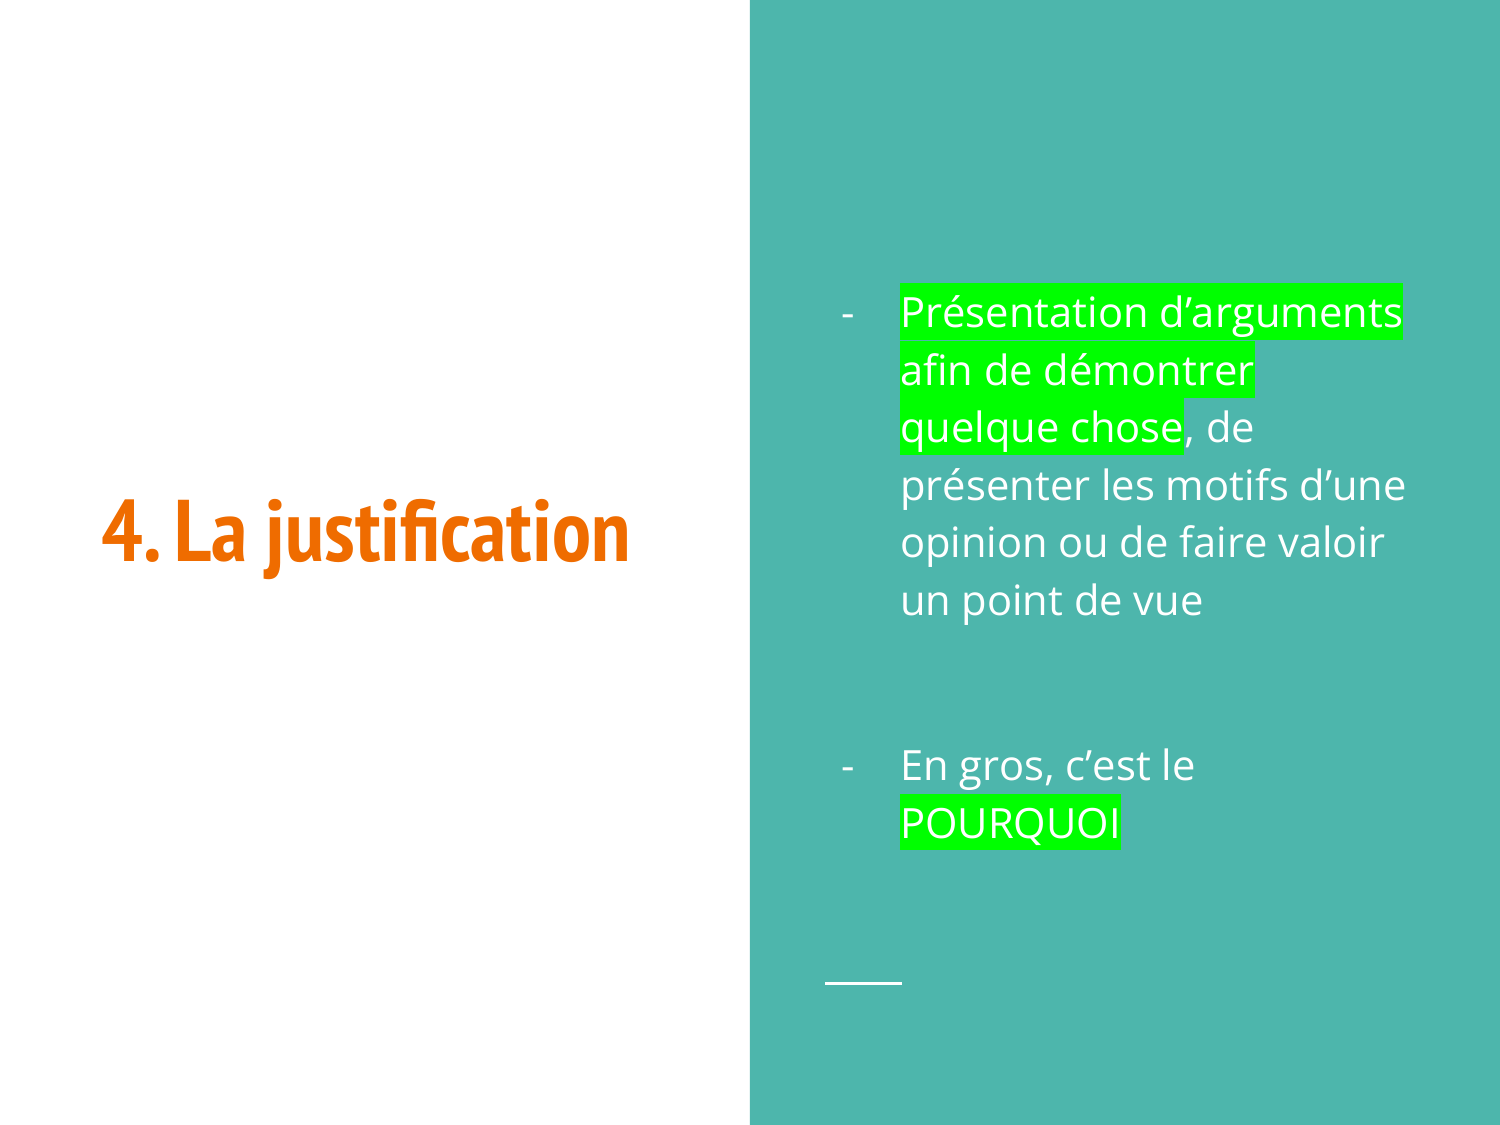

Présentation d’arguments afin de démontrer quelque chose, de présenter les motifs d’une opinion ou de faire valoir un point de vue

En gros, c’est le POURQUOI
# 4. La justification